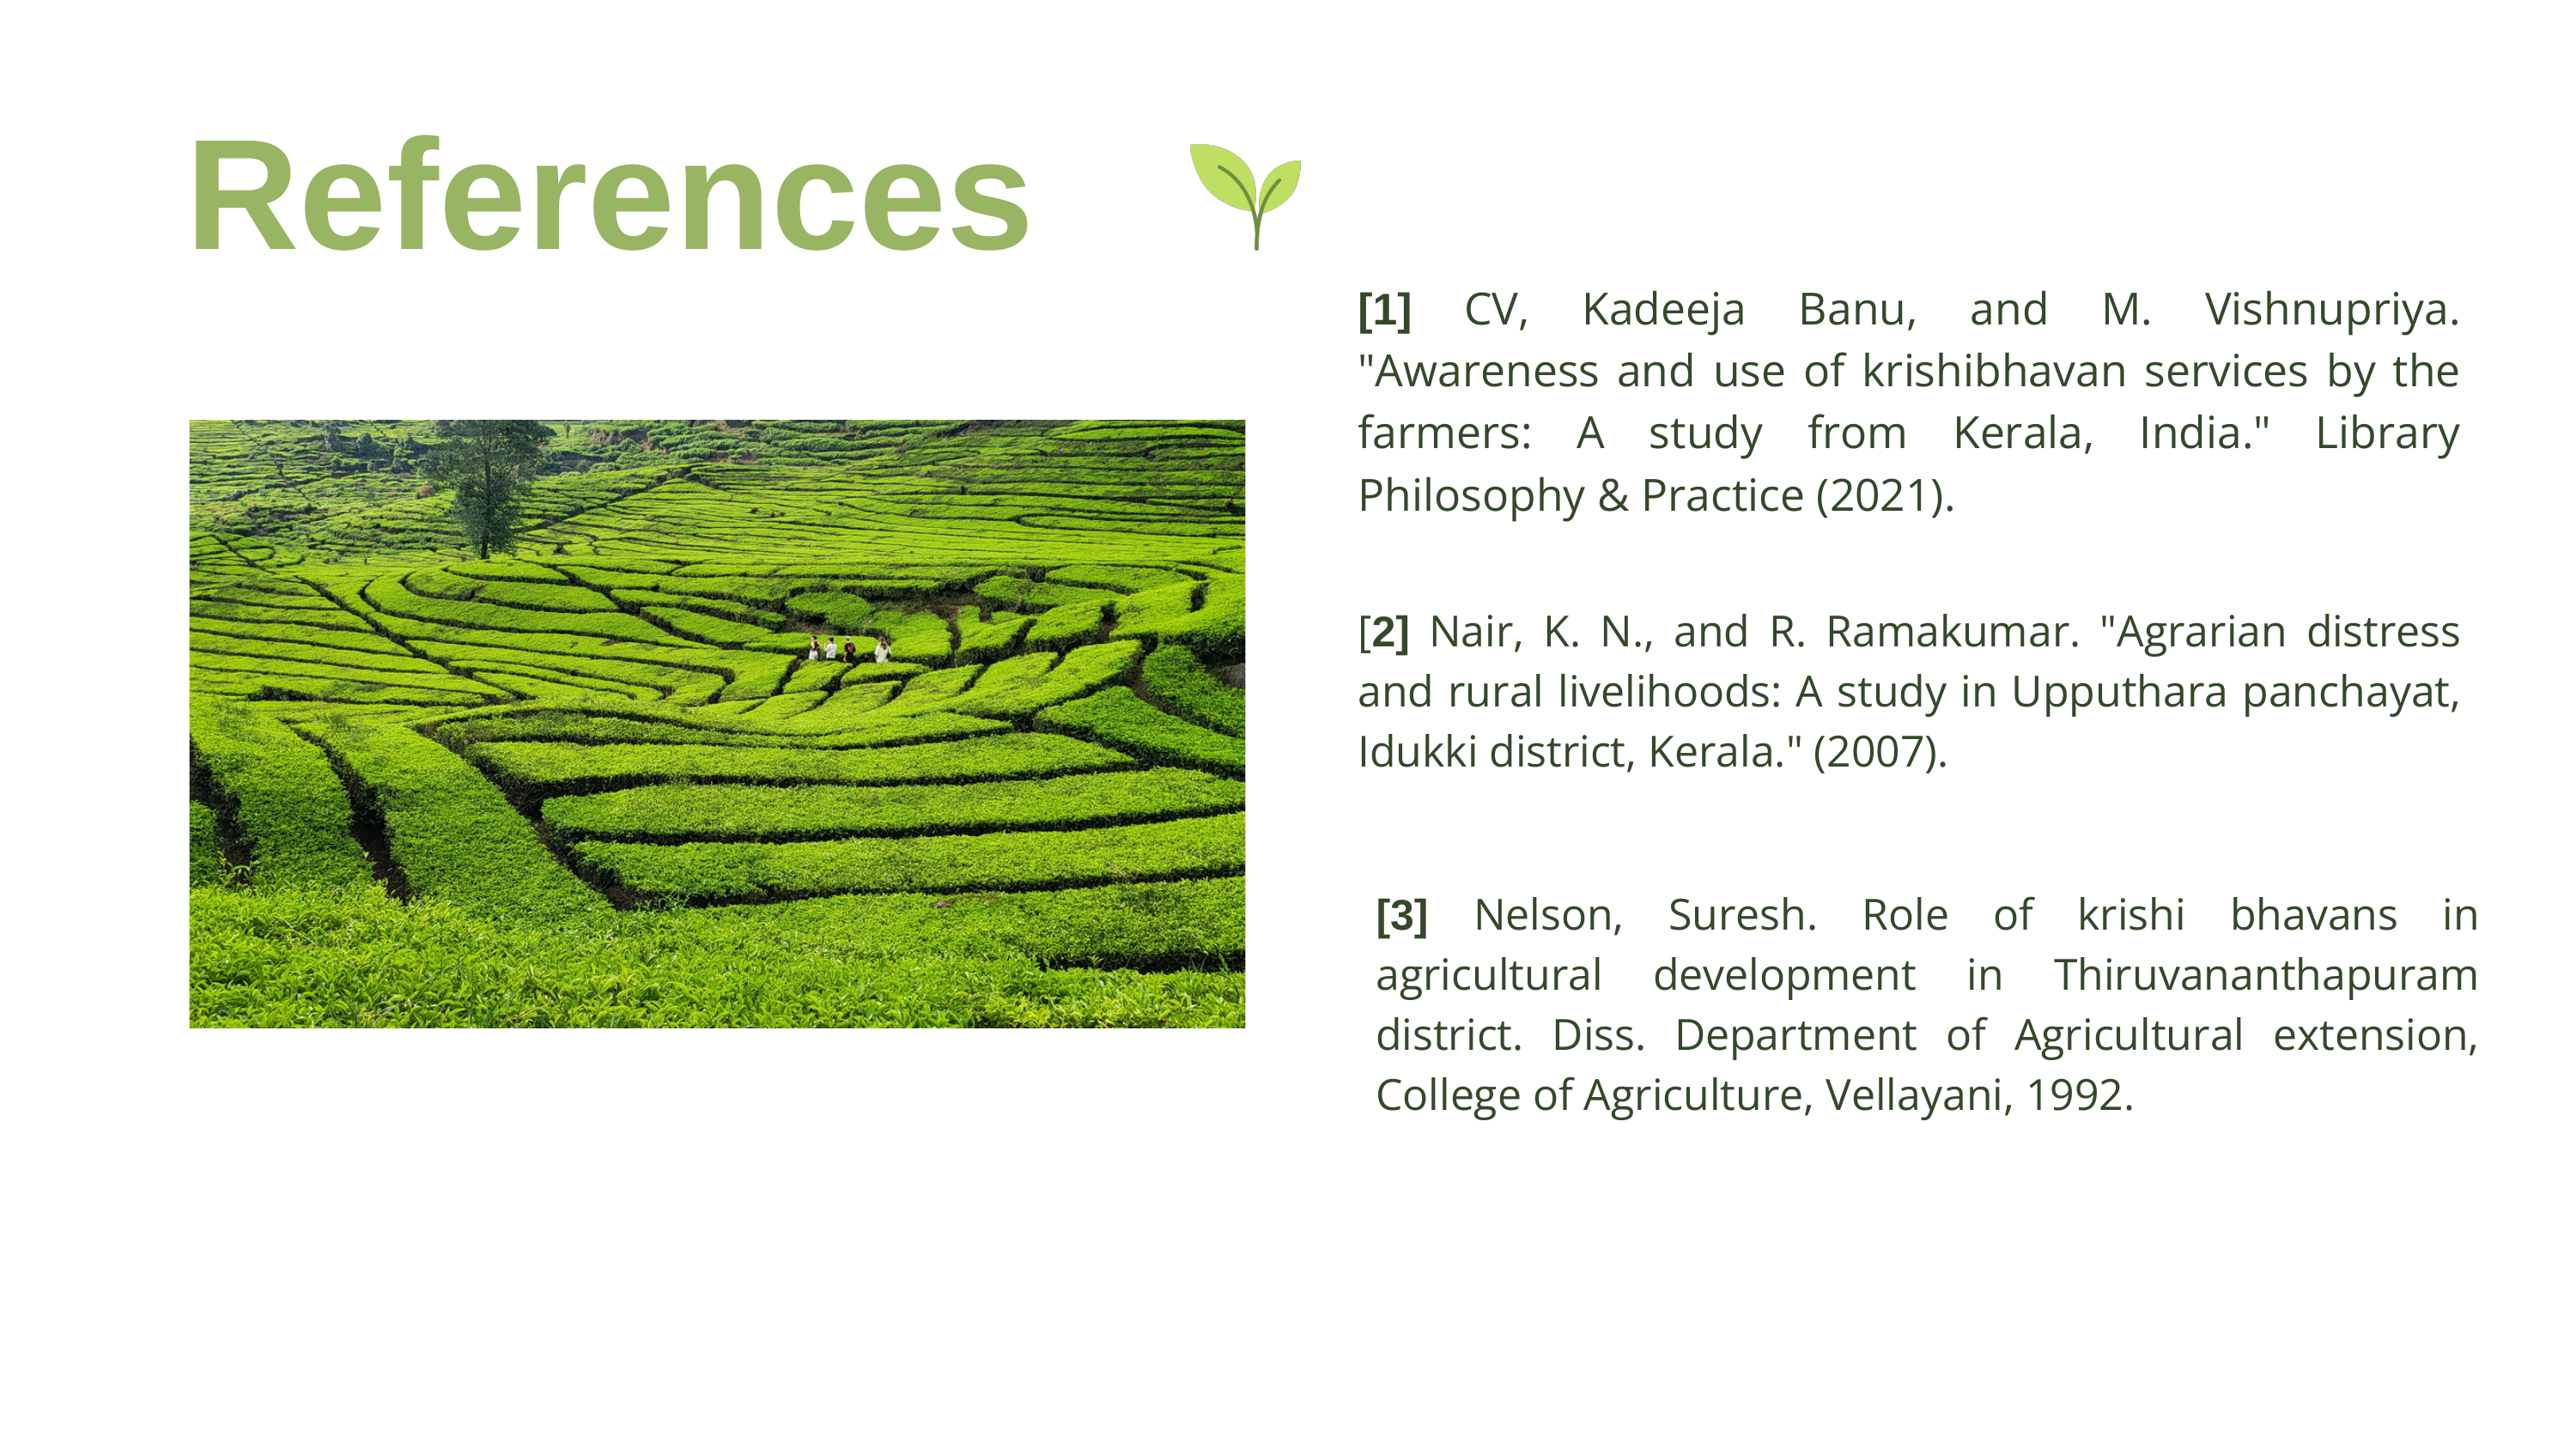

References

[1] CV, Kadeeja Banu, and M. Vishnupriya. "Awareness and use of krishibhavan services by the farmers: A study from Kerala, India." Library Philosophy & Practice (2021).

[2] Nair, K. N., and R. Ramakumar. "Agrarian distress and rural livelihoods: A study in Upputhara panchayat, Idukki district, Kerala." (2007).

[3] Nelson, Suresh. Role of krishi bhavans in agricultural development in Thiruvananthapuram district. Diss. Department of Agricultural extension, College of Agriculture, Vellayani, 1992.